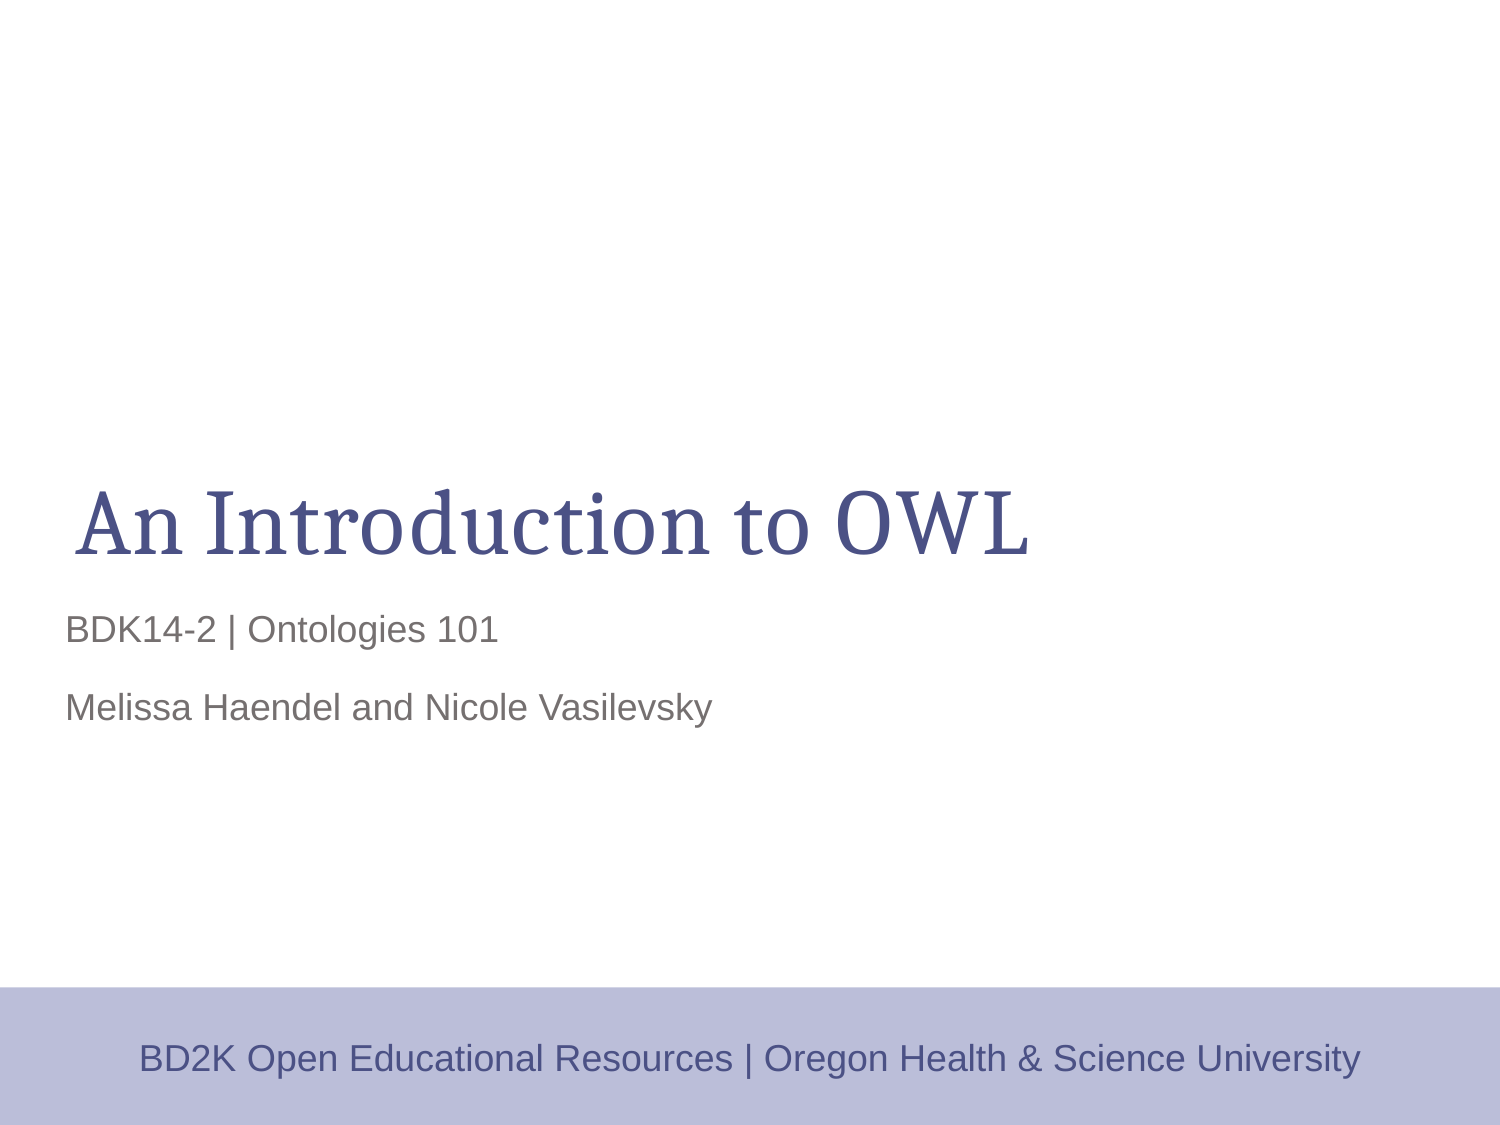

# An Introduction to OWL
BDK14-2 | Ontologies 101
Melissa Haendel and Nicole Vasilevsky